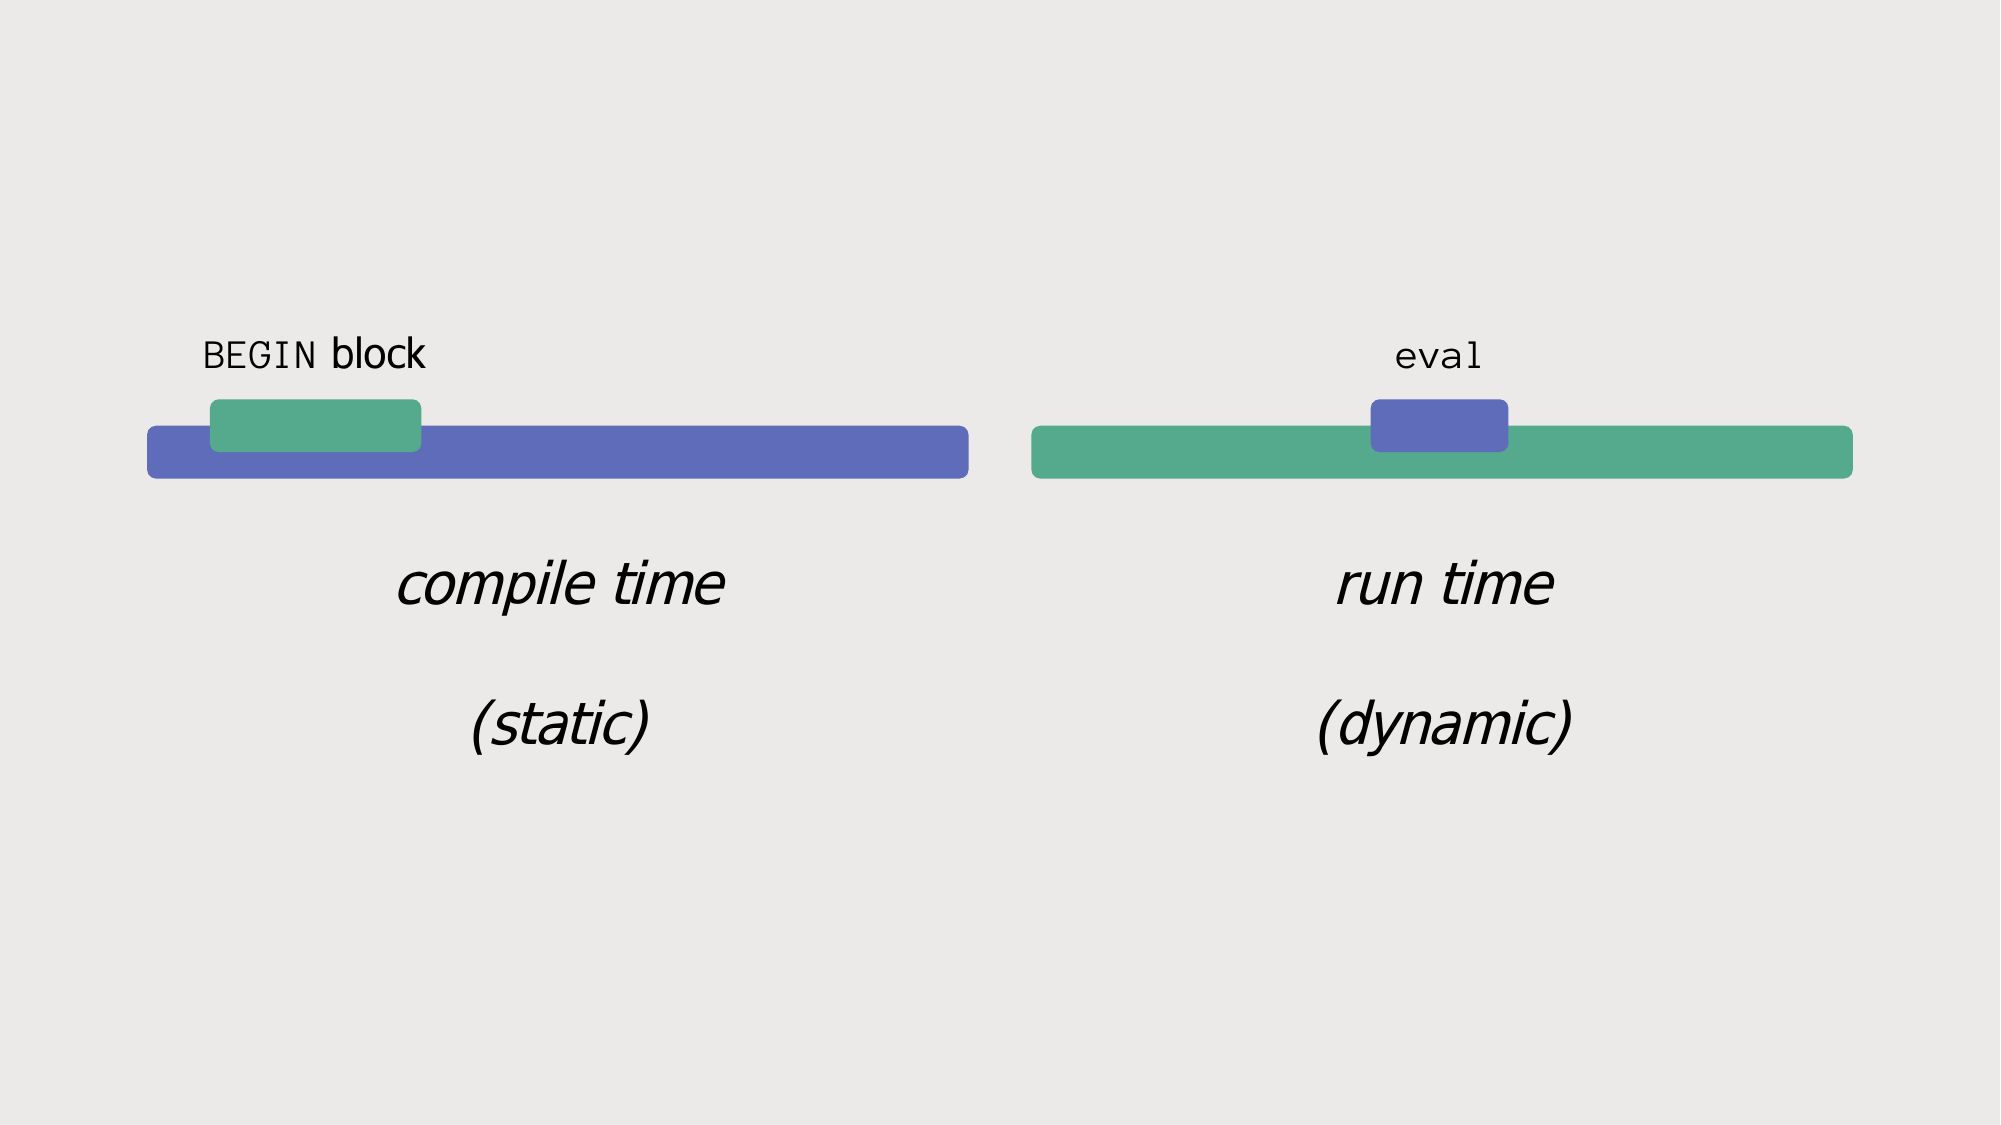

eval
BEGIN block

compile time

(static)
run time

(dynamic)